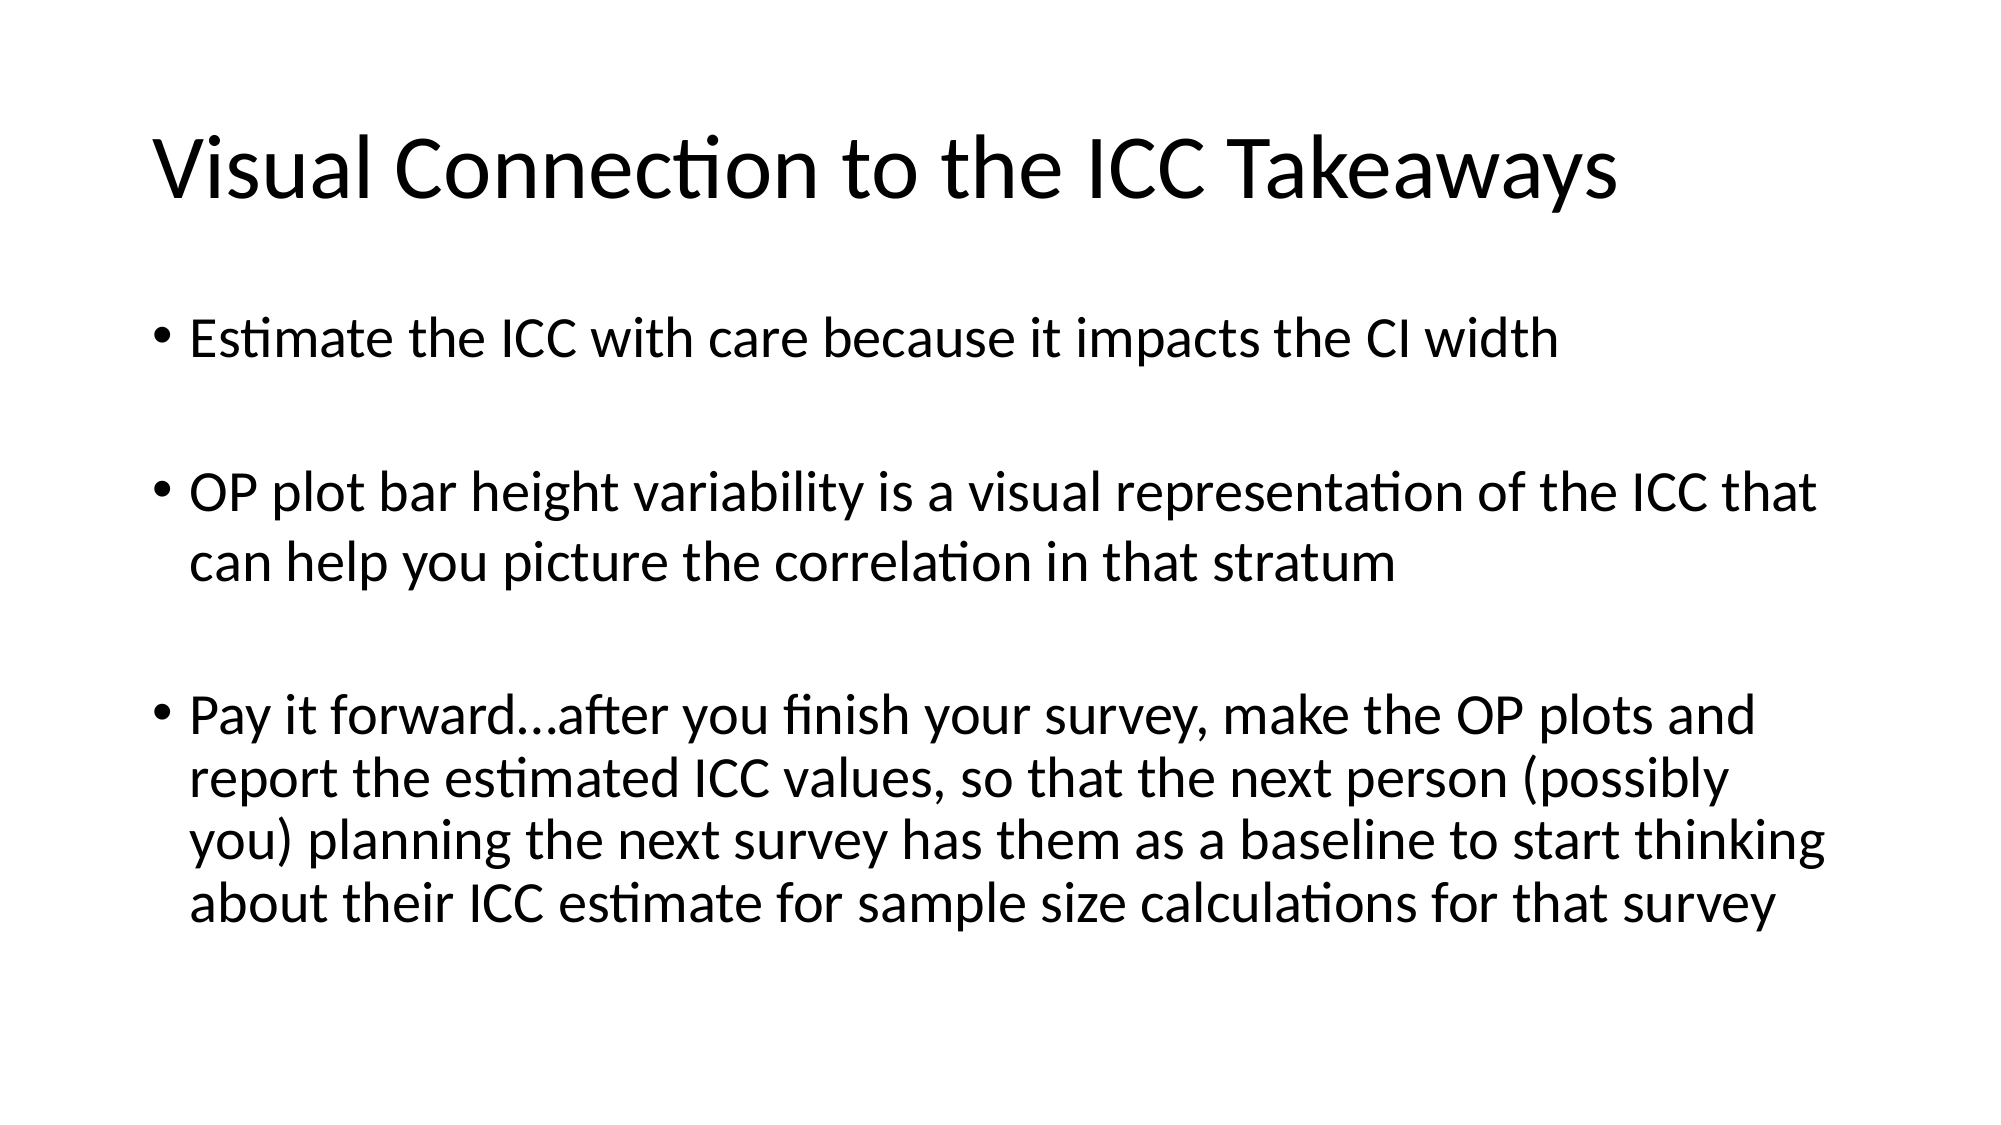

# Visual Connection to the ICC Takeaways
Estimate the ICC with care because it impacts the CI width

OP plot bar height variability is a visual representation of the ICC that can help you picture the correlation in that stratum

Pay it forward…after you finish your survey, make the OP plots and report the estimated ICC values, so that the next person (possibly you) planning the next survey has them as a baseline to start thinking about their ICC estimate for sample size calculations for that survey